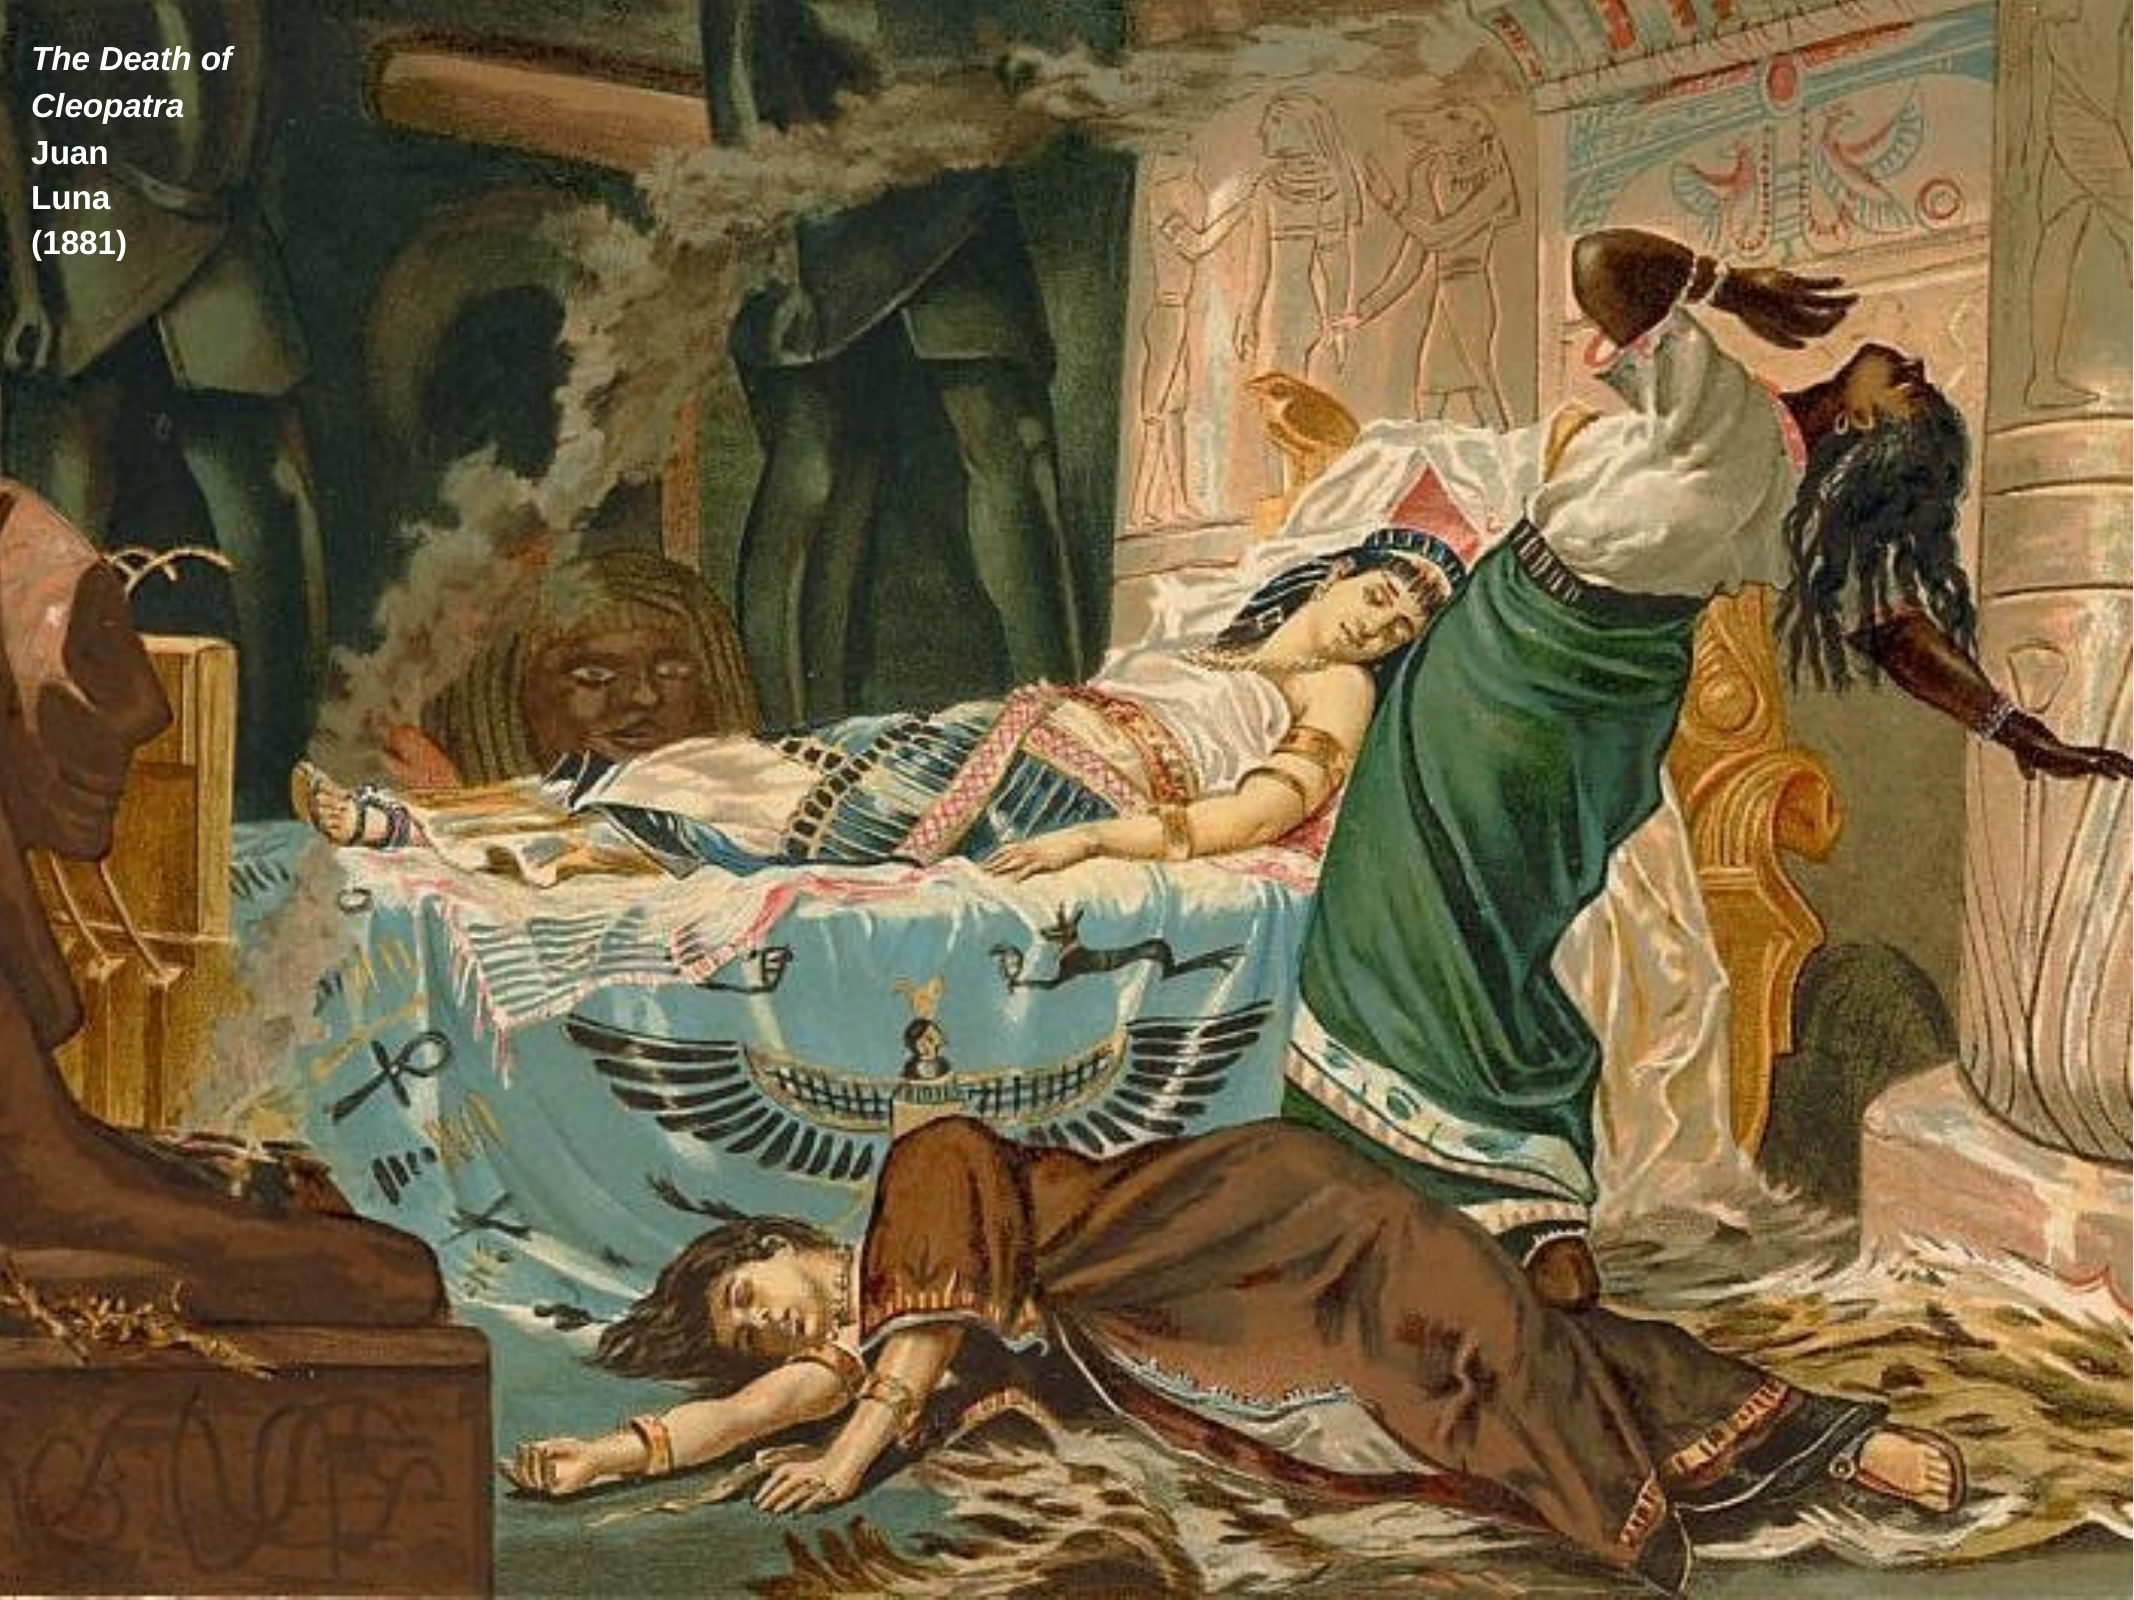

The Death of Cleopatra
Juan Luna  (1881)